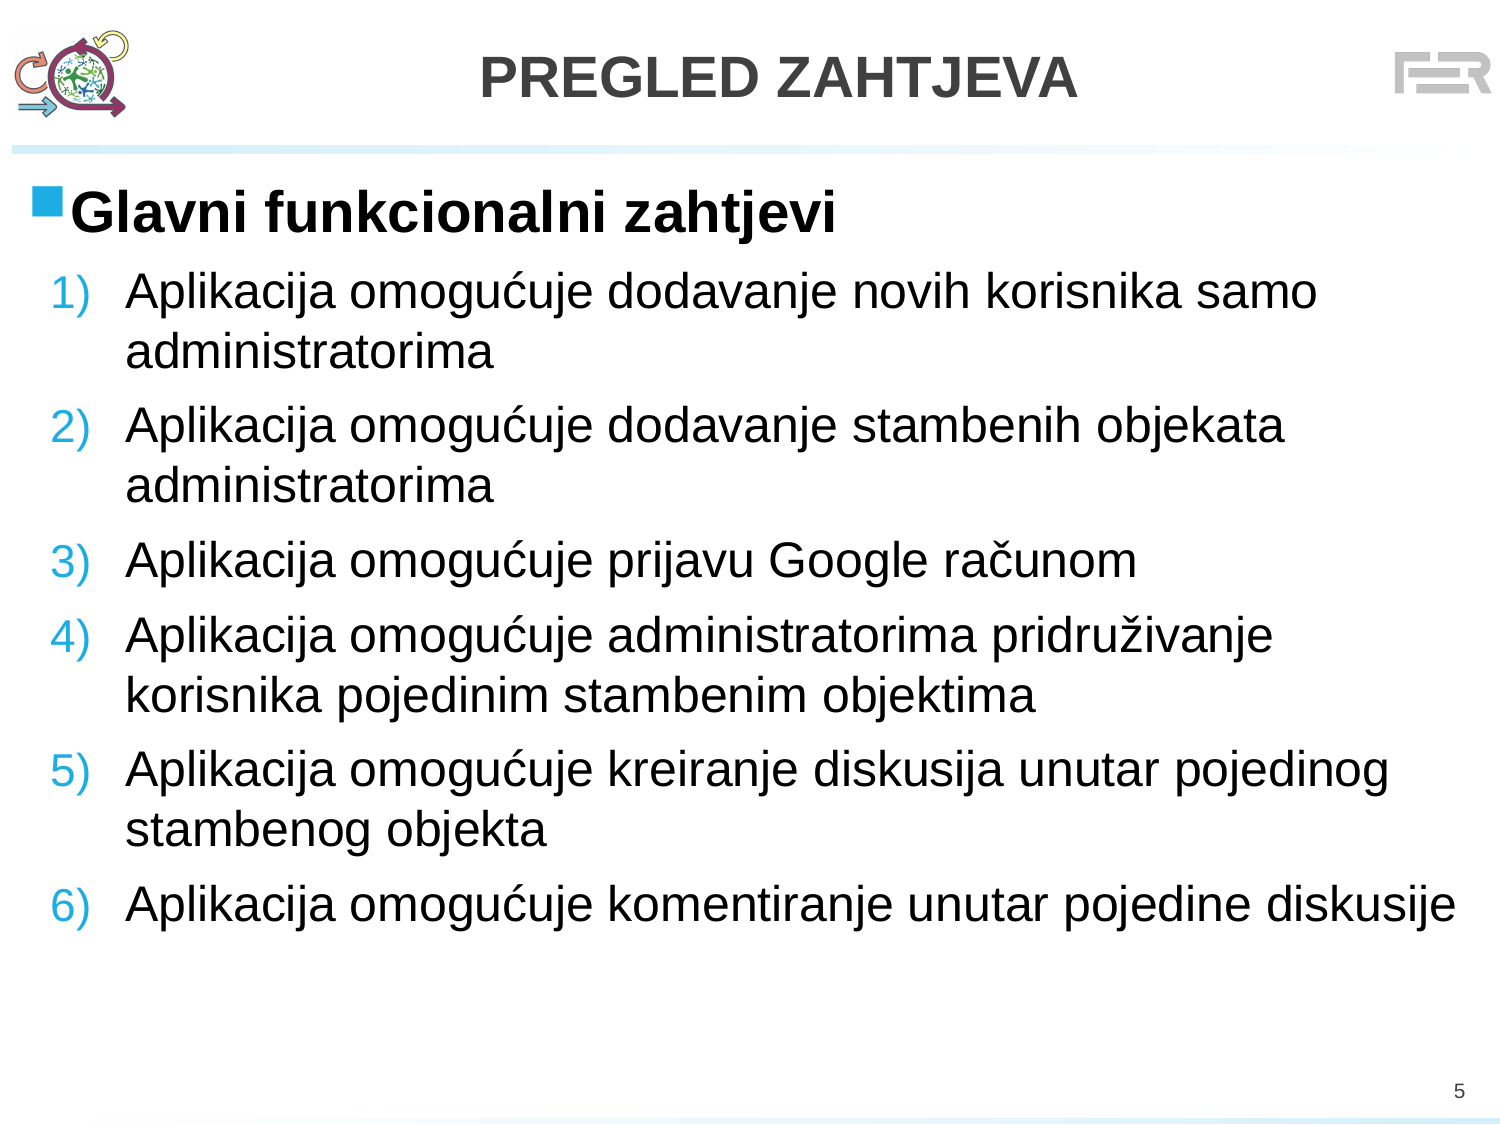

# Pregled zahtjeva
Glavni funkcionalni zahtjevi
Aplikacija omogućuje dodavanje novih korisnika samo administratorima
Aplikacija omogućuje dodavanje stambenih objekata administratorima
Aplikacija omogućuje prijavu Google računom
Aplikacija omogućuje administratorima pridruživanje korisnika pojedinim stambenim objektima
Aplikacija omogućuje kreiranje diskusija unutar pojedinog stambenog objekta
Aplikacija omogućuje komentiranje unutar pojedine diskusije
5